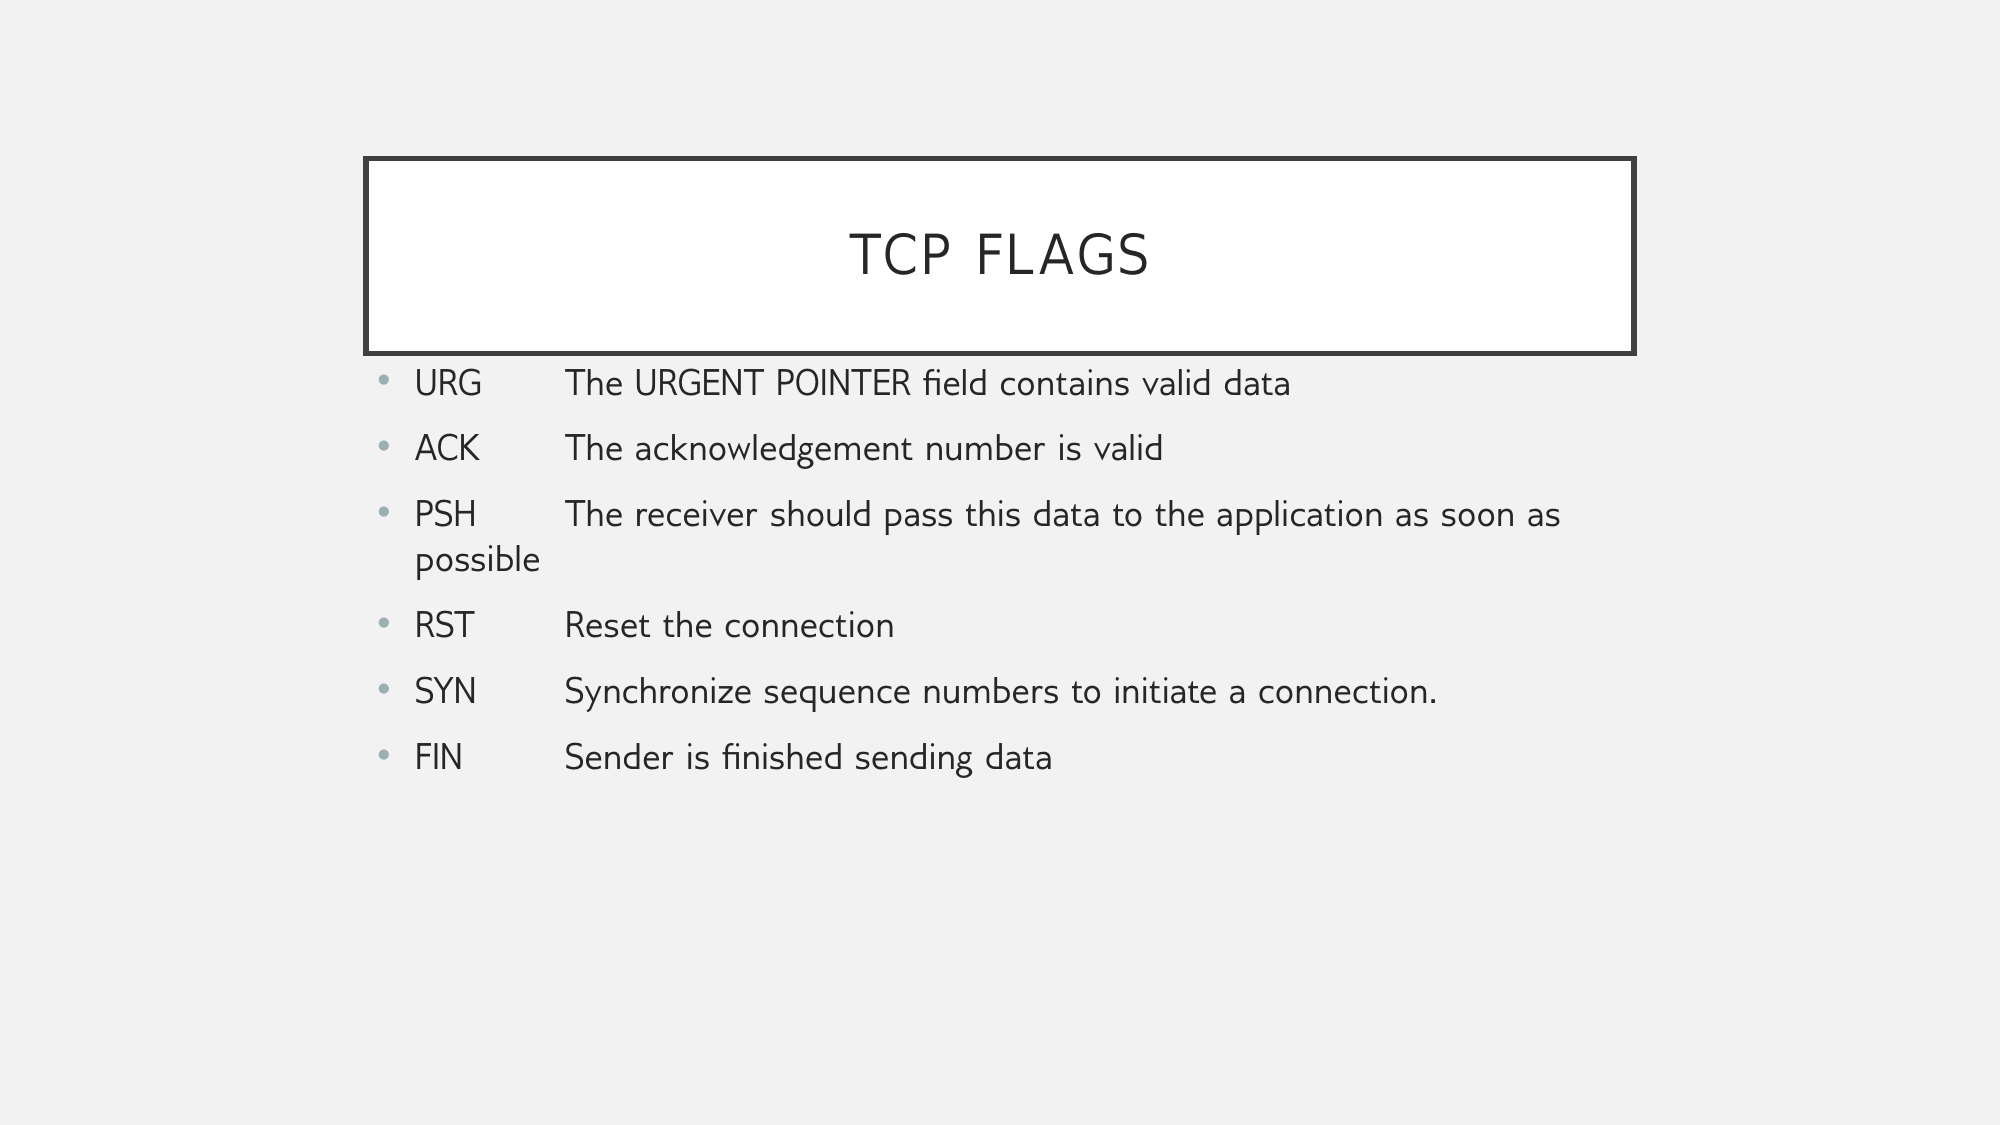

# TCP Flags
URG	The URGENT POINTER field contains valid data
ACK	The acknowledgement number is valid
PSH	The receiver should pass this data to the application as soon as possible
RST	Reset the connection
SYN	Synchronize sequence numbers to initiate a connection.
FIN 	Sender is finished sending data